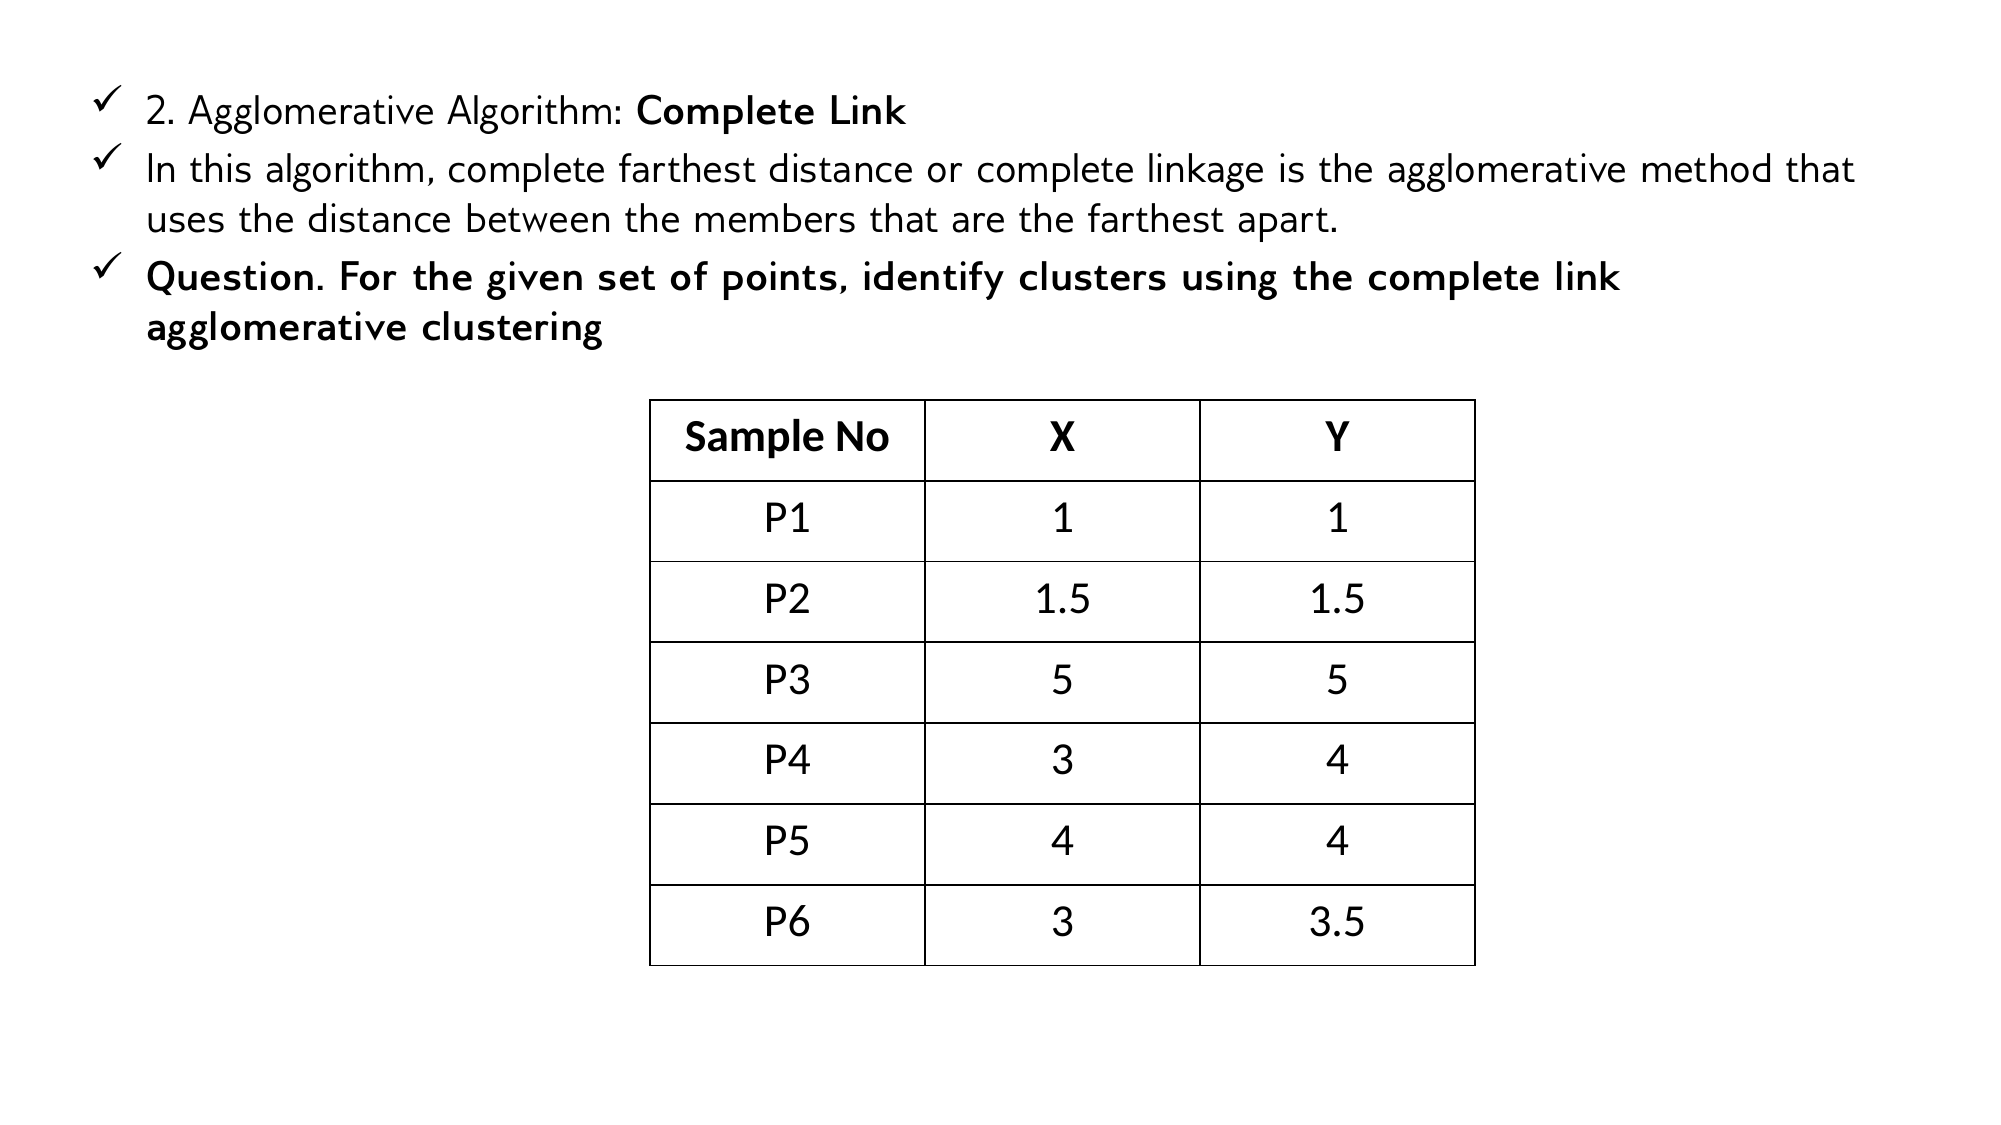

2. Agglomerative Algorithm: Complete Link
In this algorithm, complete farthest distance or complete linkage is the agglomerative method that uses the distance between the members that are the farthest apart.
Question. For the given set of points, identify clusters using the complete link agglomerative clustering
| Sample No | X | Y |
| --- | --- | --- |
| P1 | 1 | 1 |
| P2 | 1.5 | 1.5 |
| P3 | 5 | 5 |
| P4 | 3 | 4 |
| P5 | 4 | 4 |
| P6 | 3 | 3.5 |